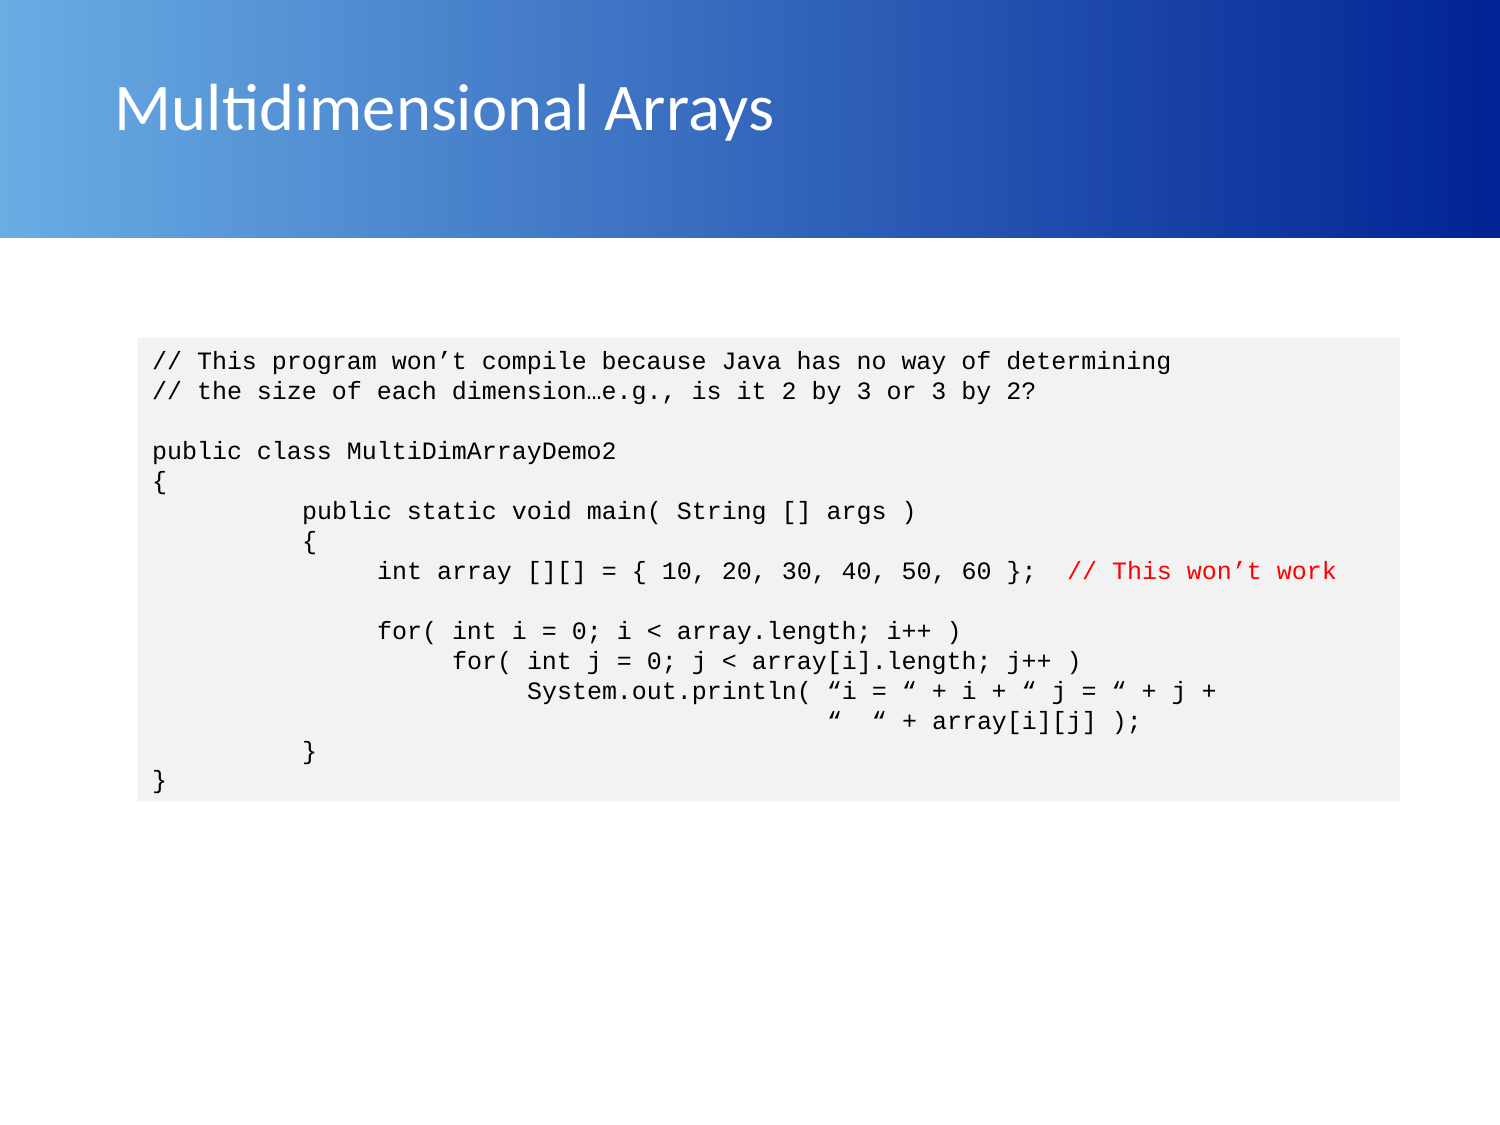

# Multidimensional Arrays

// This program won’t compile because Java has no way of determining
// the size of each dimension…e.g., is it 2 by 3 or 3 by 2?

public class MultiDimArrayDemo2
{
	public static void main( String [] args )
	{
	     int array [][] = { 10, 20, 30, 40, 50, 60 };  // This won’t work

	     for( int i = 0; i < array.length; i++ )
		for( int j = 0; j < array[i].length; j++ )
		     System.out.println( “i = “ + i + “ j = “ + j +
				     “  “ + array[i][j] );
	}
}